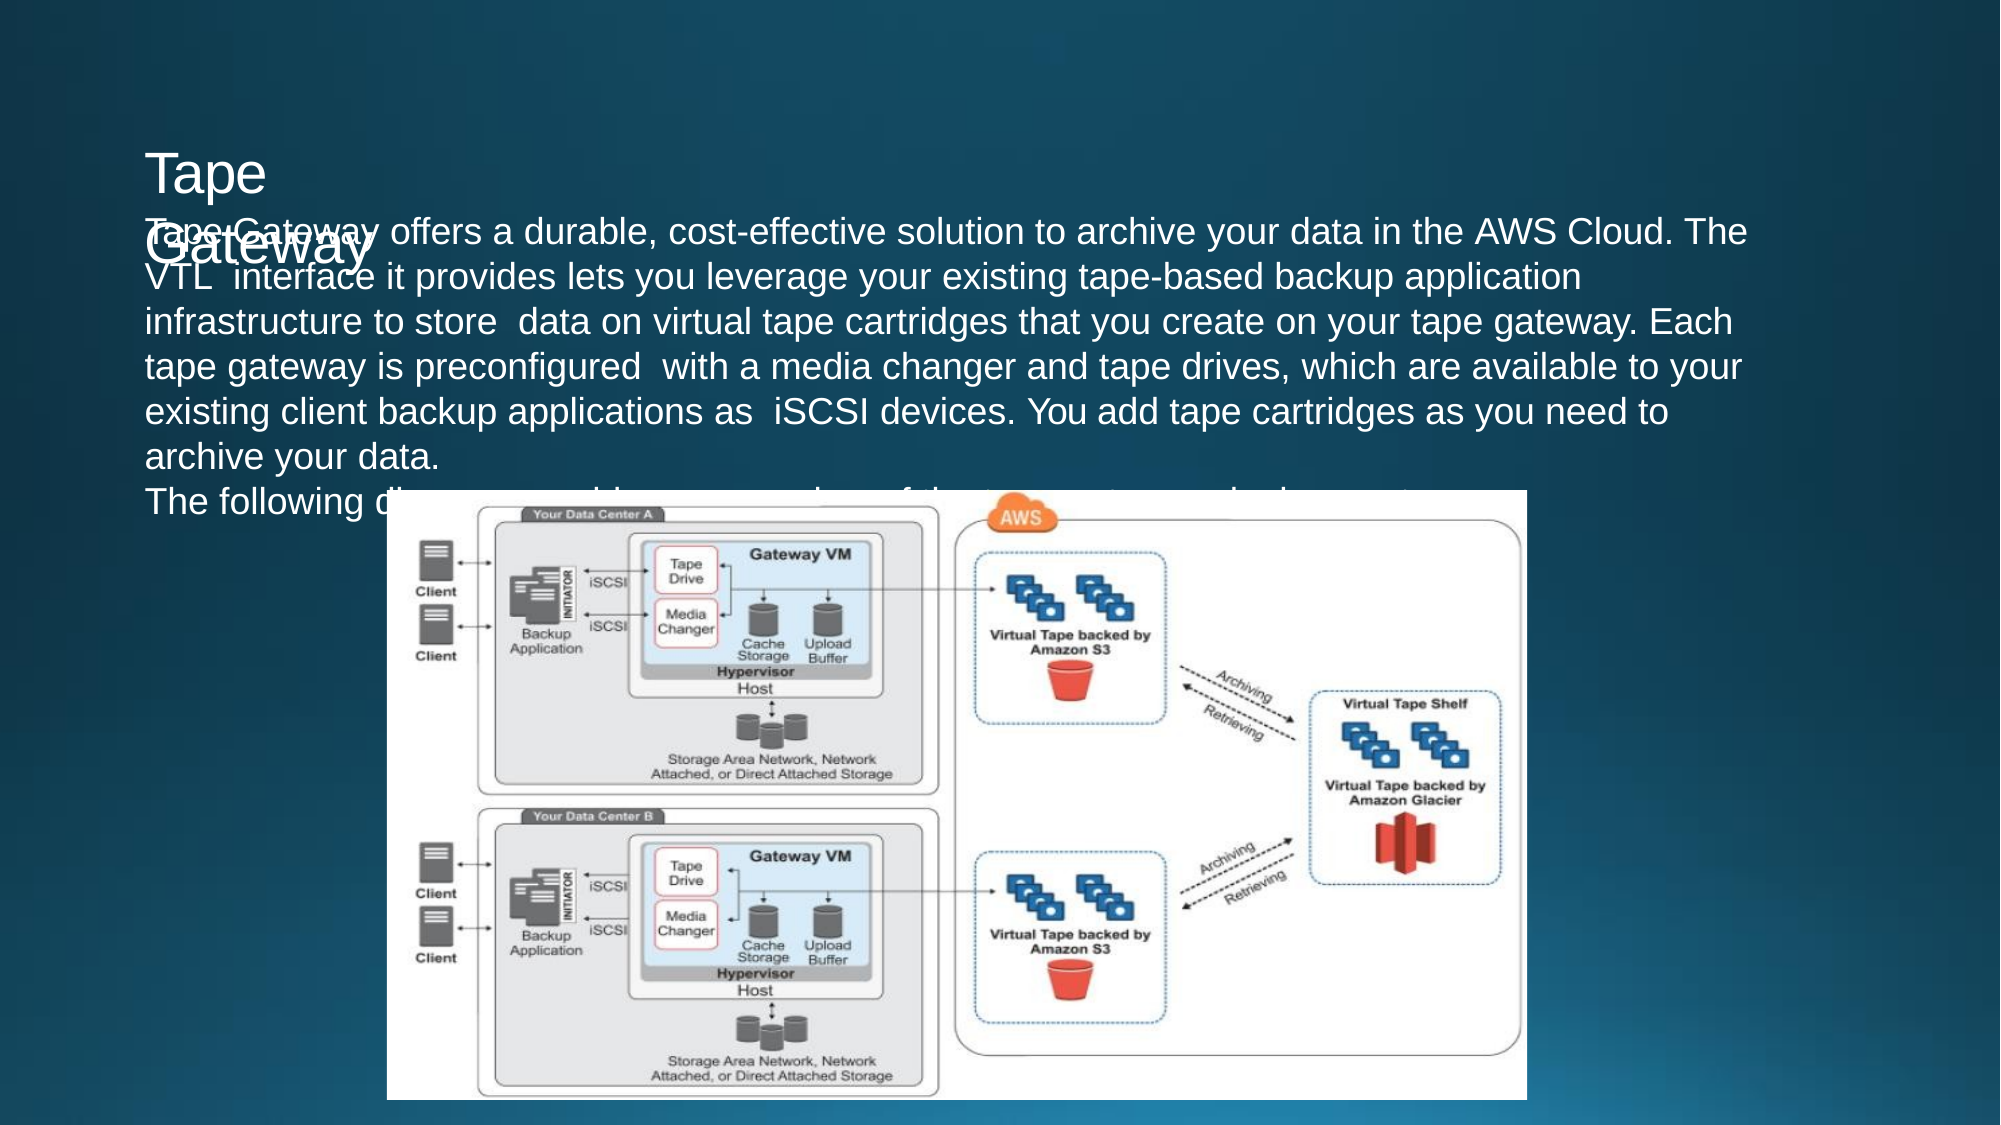

# Tape Gateway
Tape Gateway offers a durable, cost-effective solution to archive your data in the AWS Cloud. The VTL  interface it provides lets you leverage your existing tape-based backup application infrastructure to store  data on virtual tape cartridges that you create on your tape gateway. Each tape gateway is preconfigured  with a media changer and tape drives, which are available to your existing client backup applications as  iSCSI devices. You add tape cartridges as you need to archive your data.
The following diagram provides an overview of the tape gateway deployment.